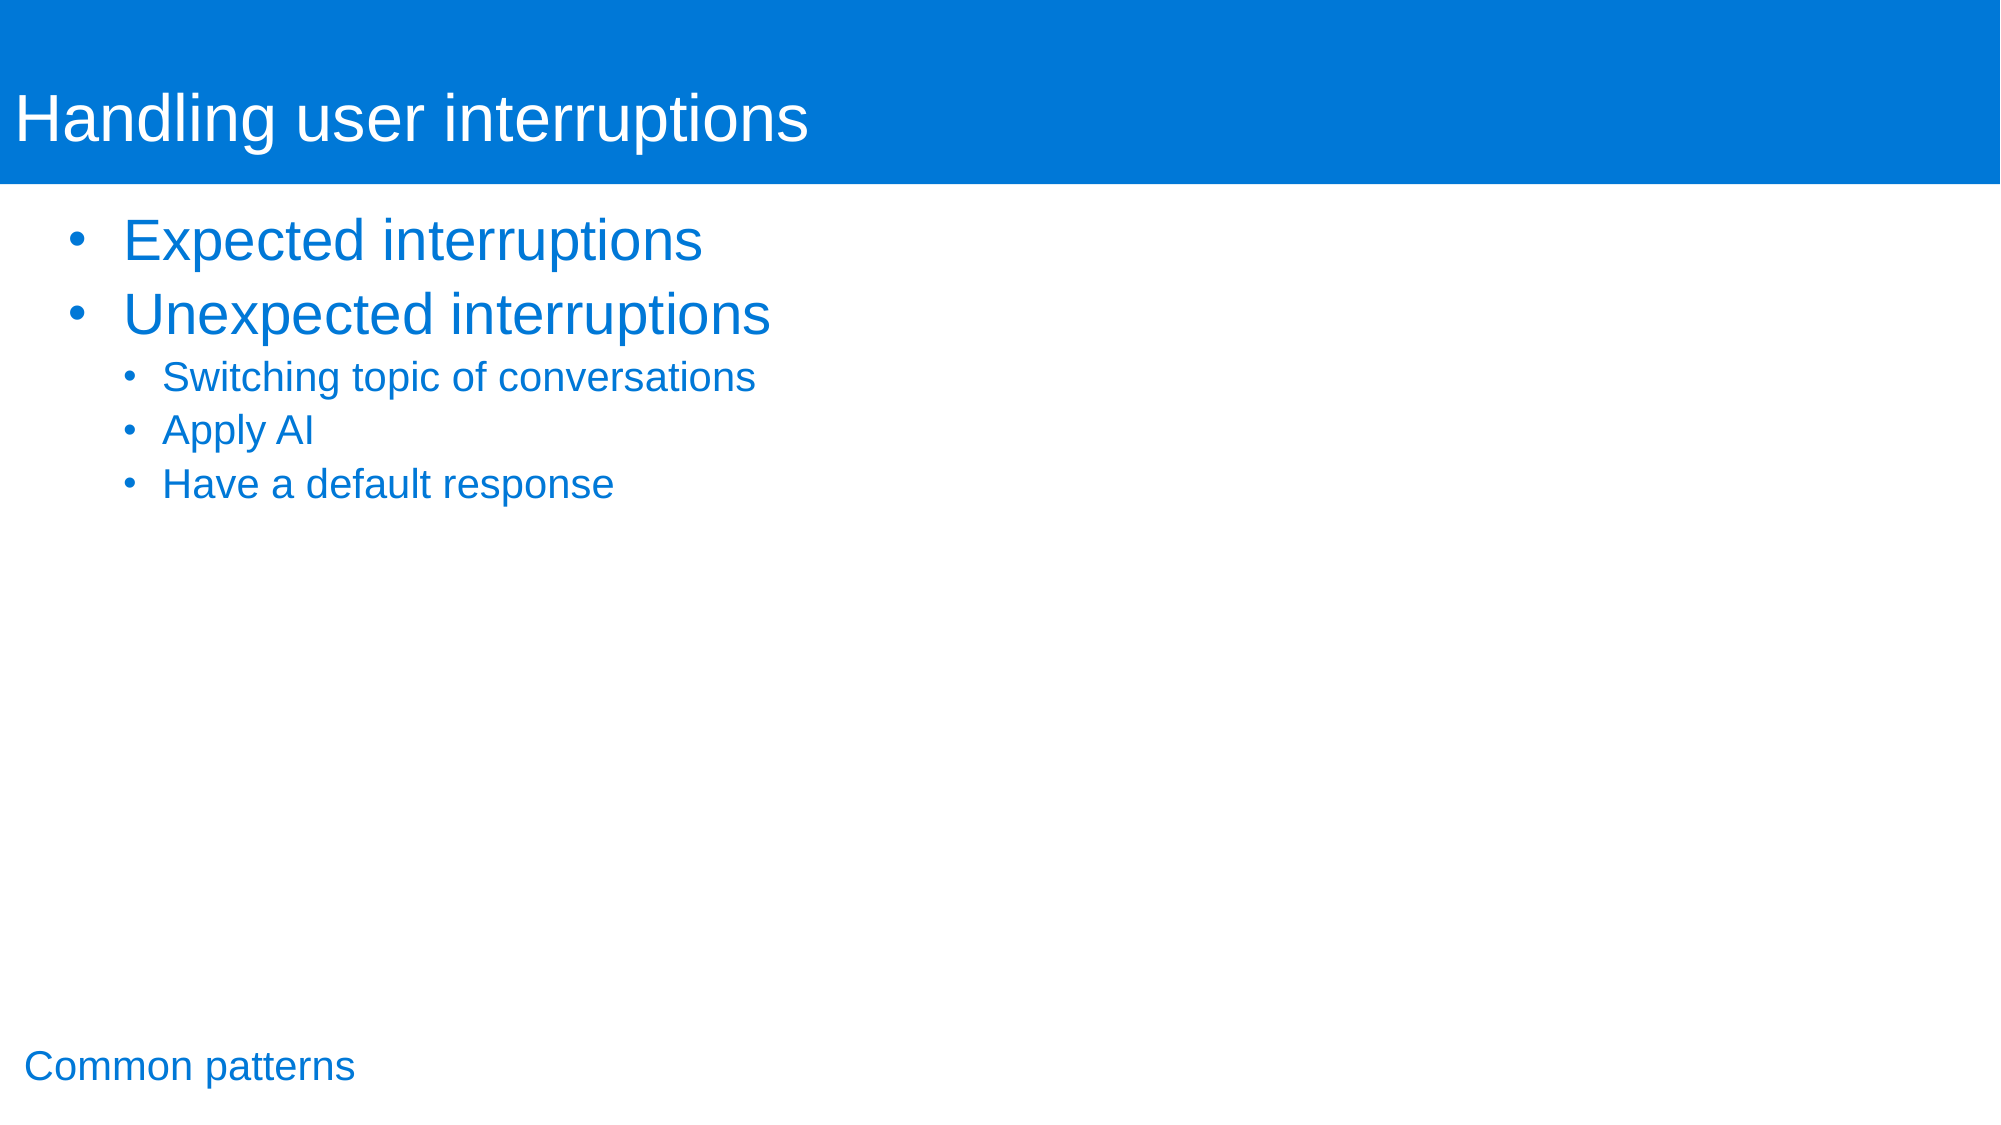

Handling user interruptions
# Bots in websites
Expected interruptions
Unexpected interruptions
Switching topic of conversations
Apply AI
Have a default response

Common patterns